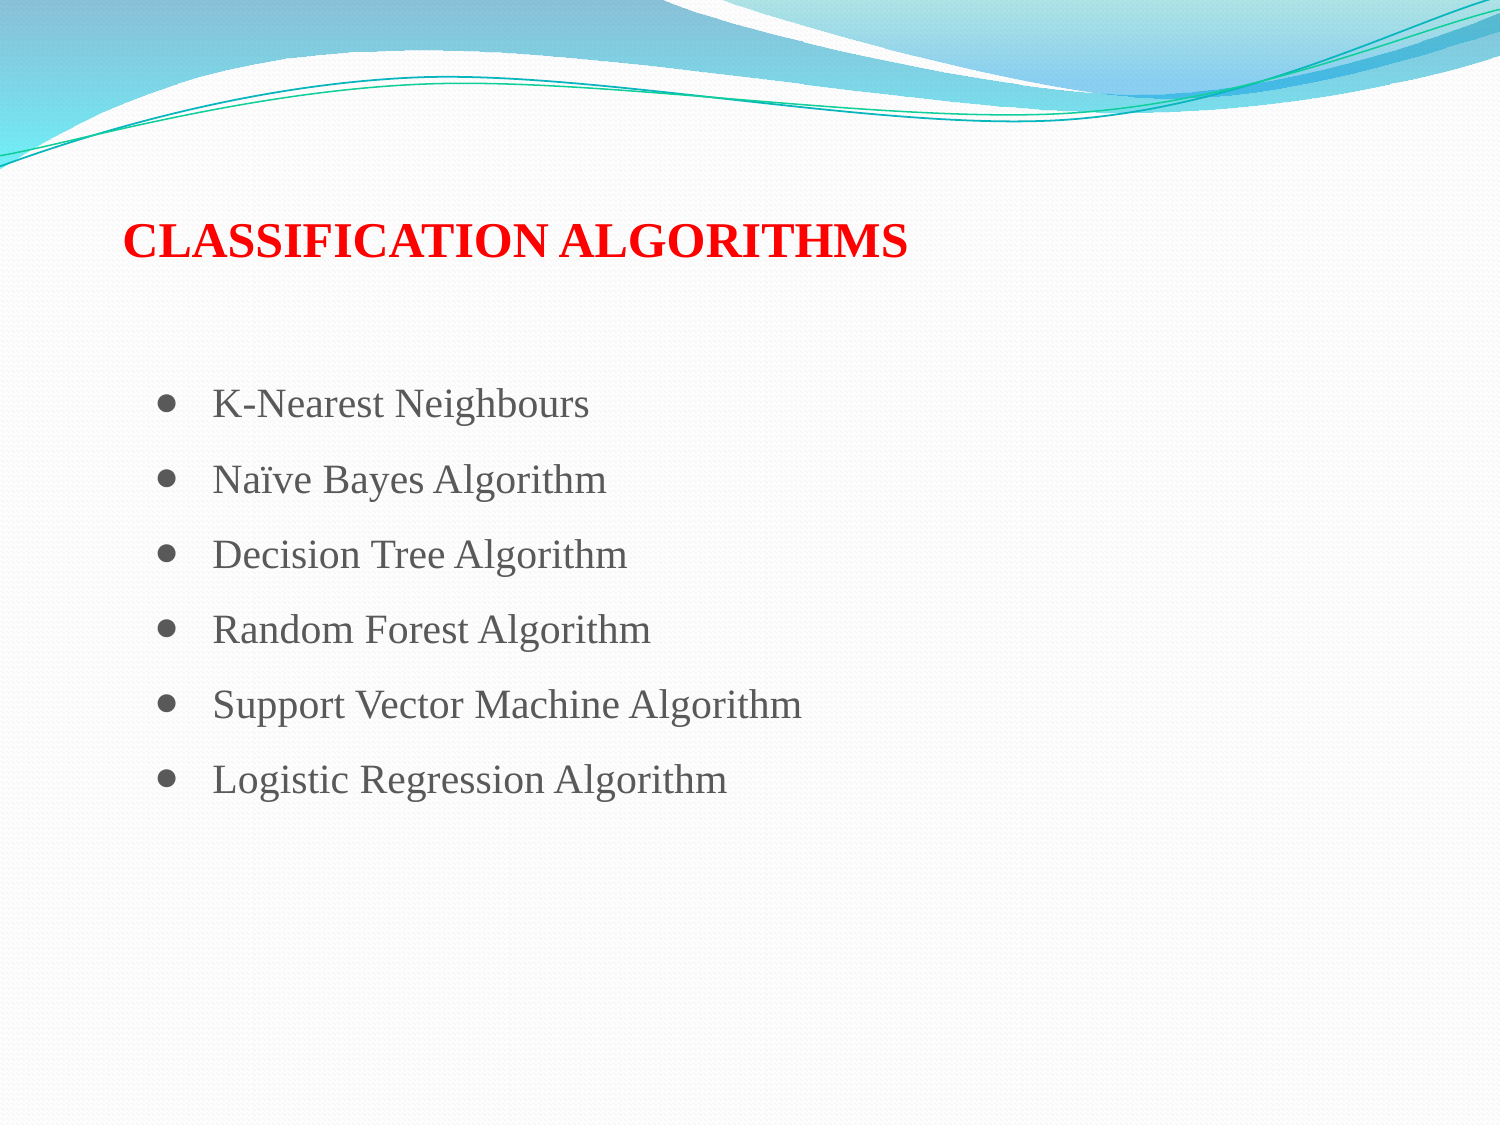

# CLASSIFICATION ALGORITHMS
K-Nearest Neighbours
Naïve Bayes Algorithm
Decision Tree Algorithm
Random Forest Algorithm
Support Vector Machine Algorithm
Logistic Regression Algorithm